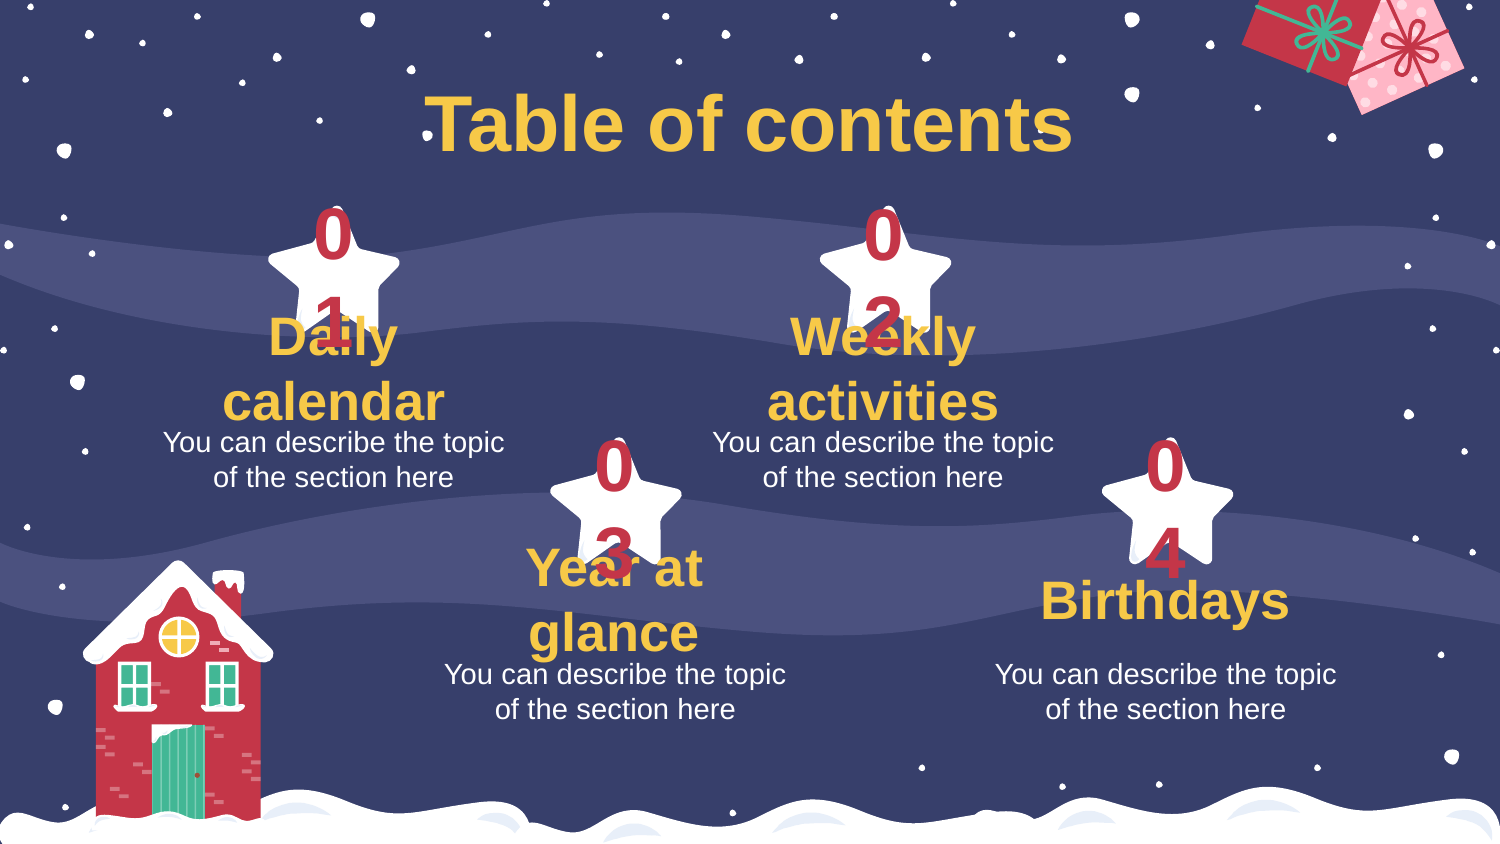

Table of contents

01
02
# Daily calendar
Weekly activities
You can describe the topic of the section here
You can describe the topic of the section here

03
04
Year at glance
Birthdays
You can describe the topic of the section here
You can describe the topic of the section here